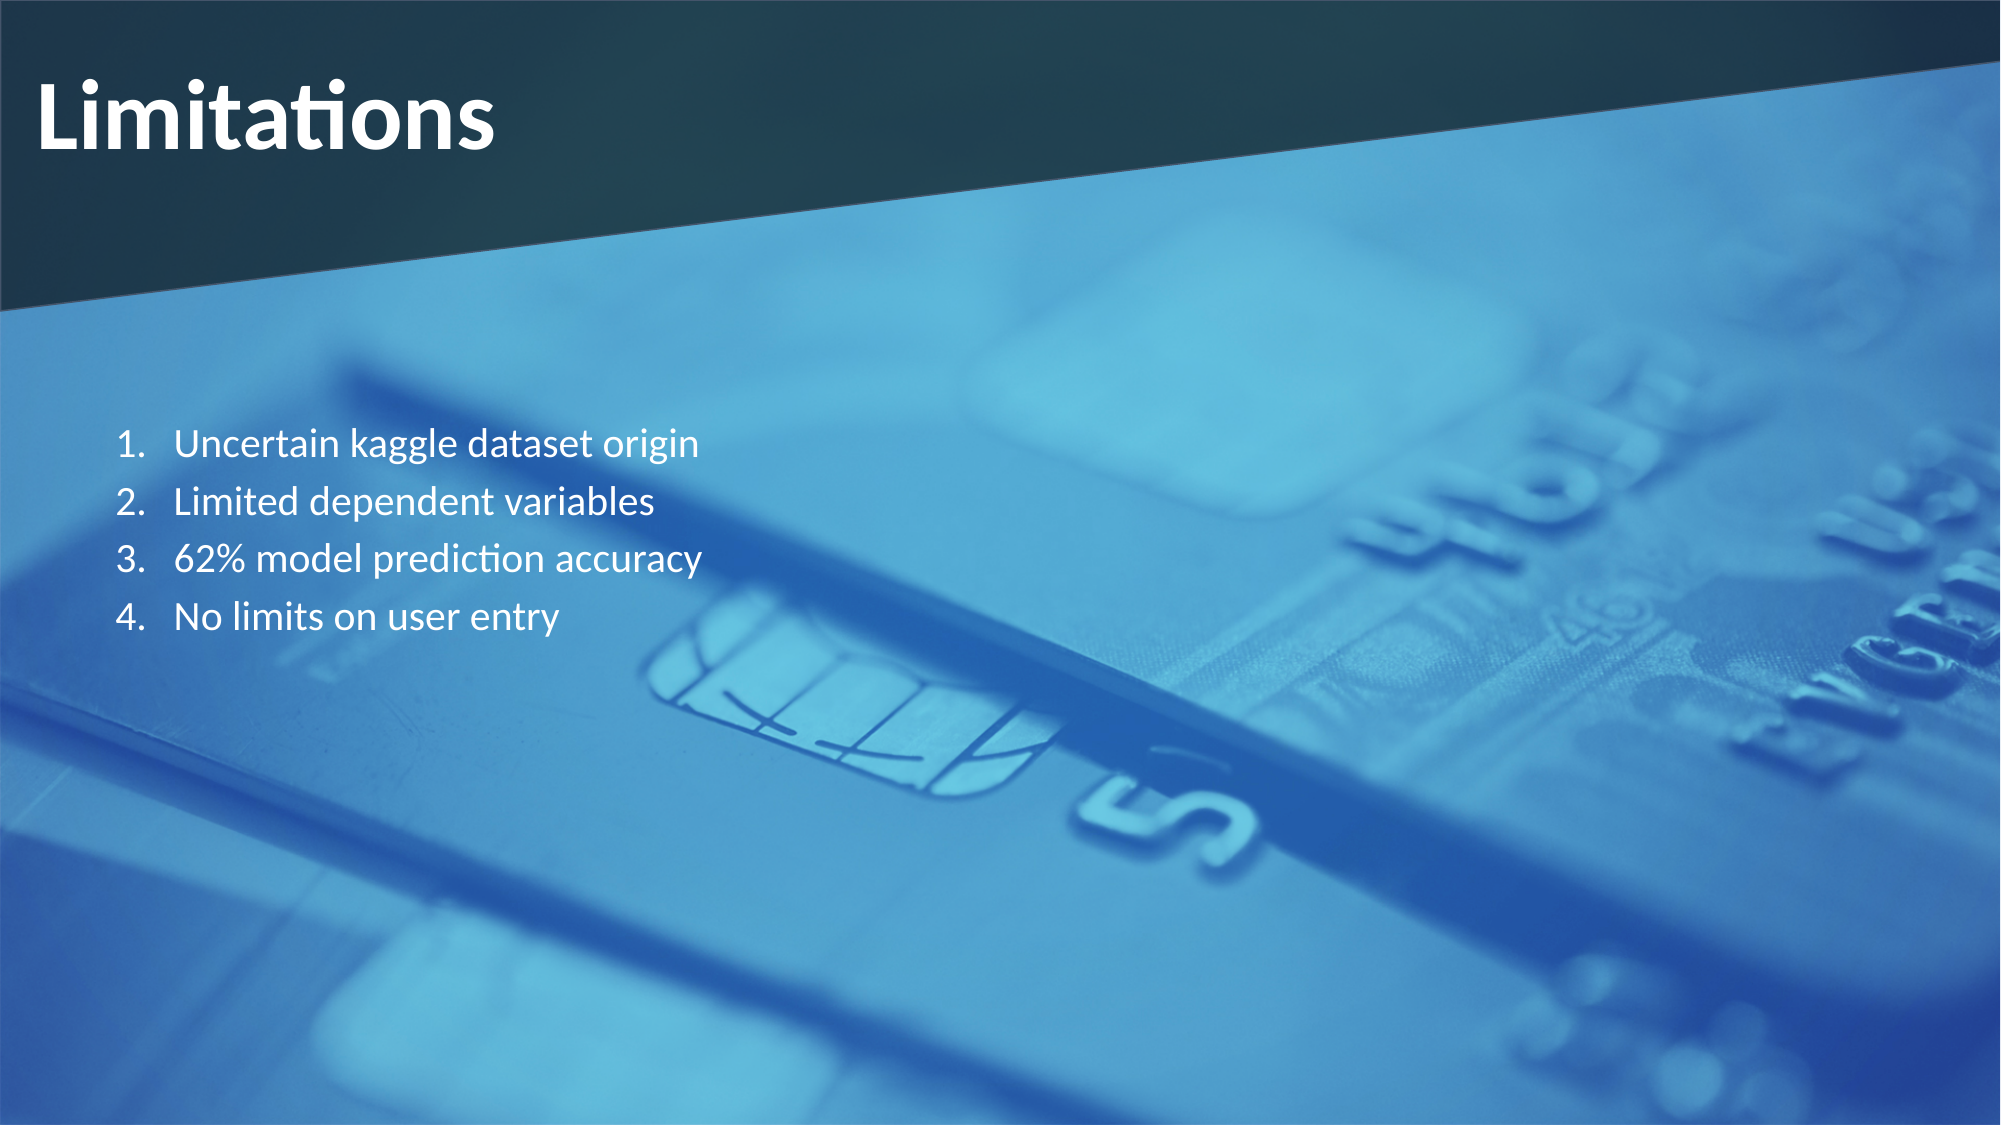

# Limitations
Uncertain kaggle dataset origin
Limited dependent variables
62% model prediction accuracy
No limits on user entry